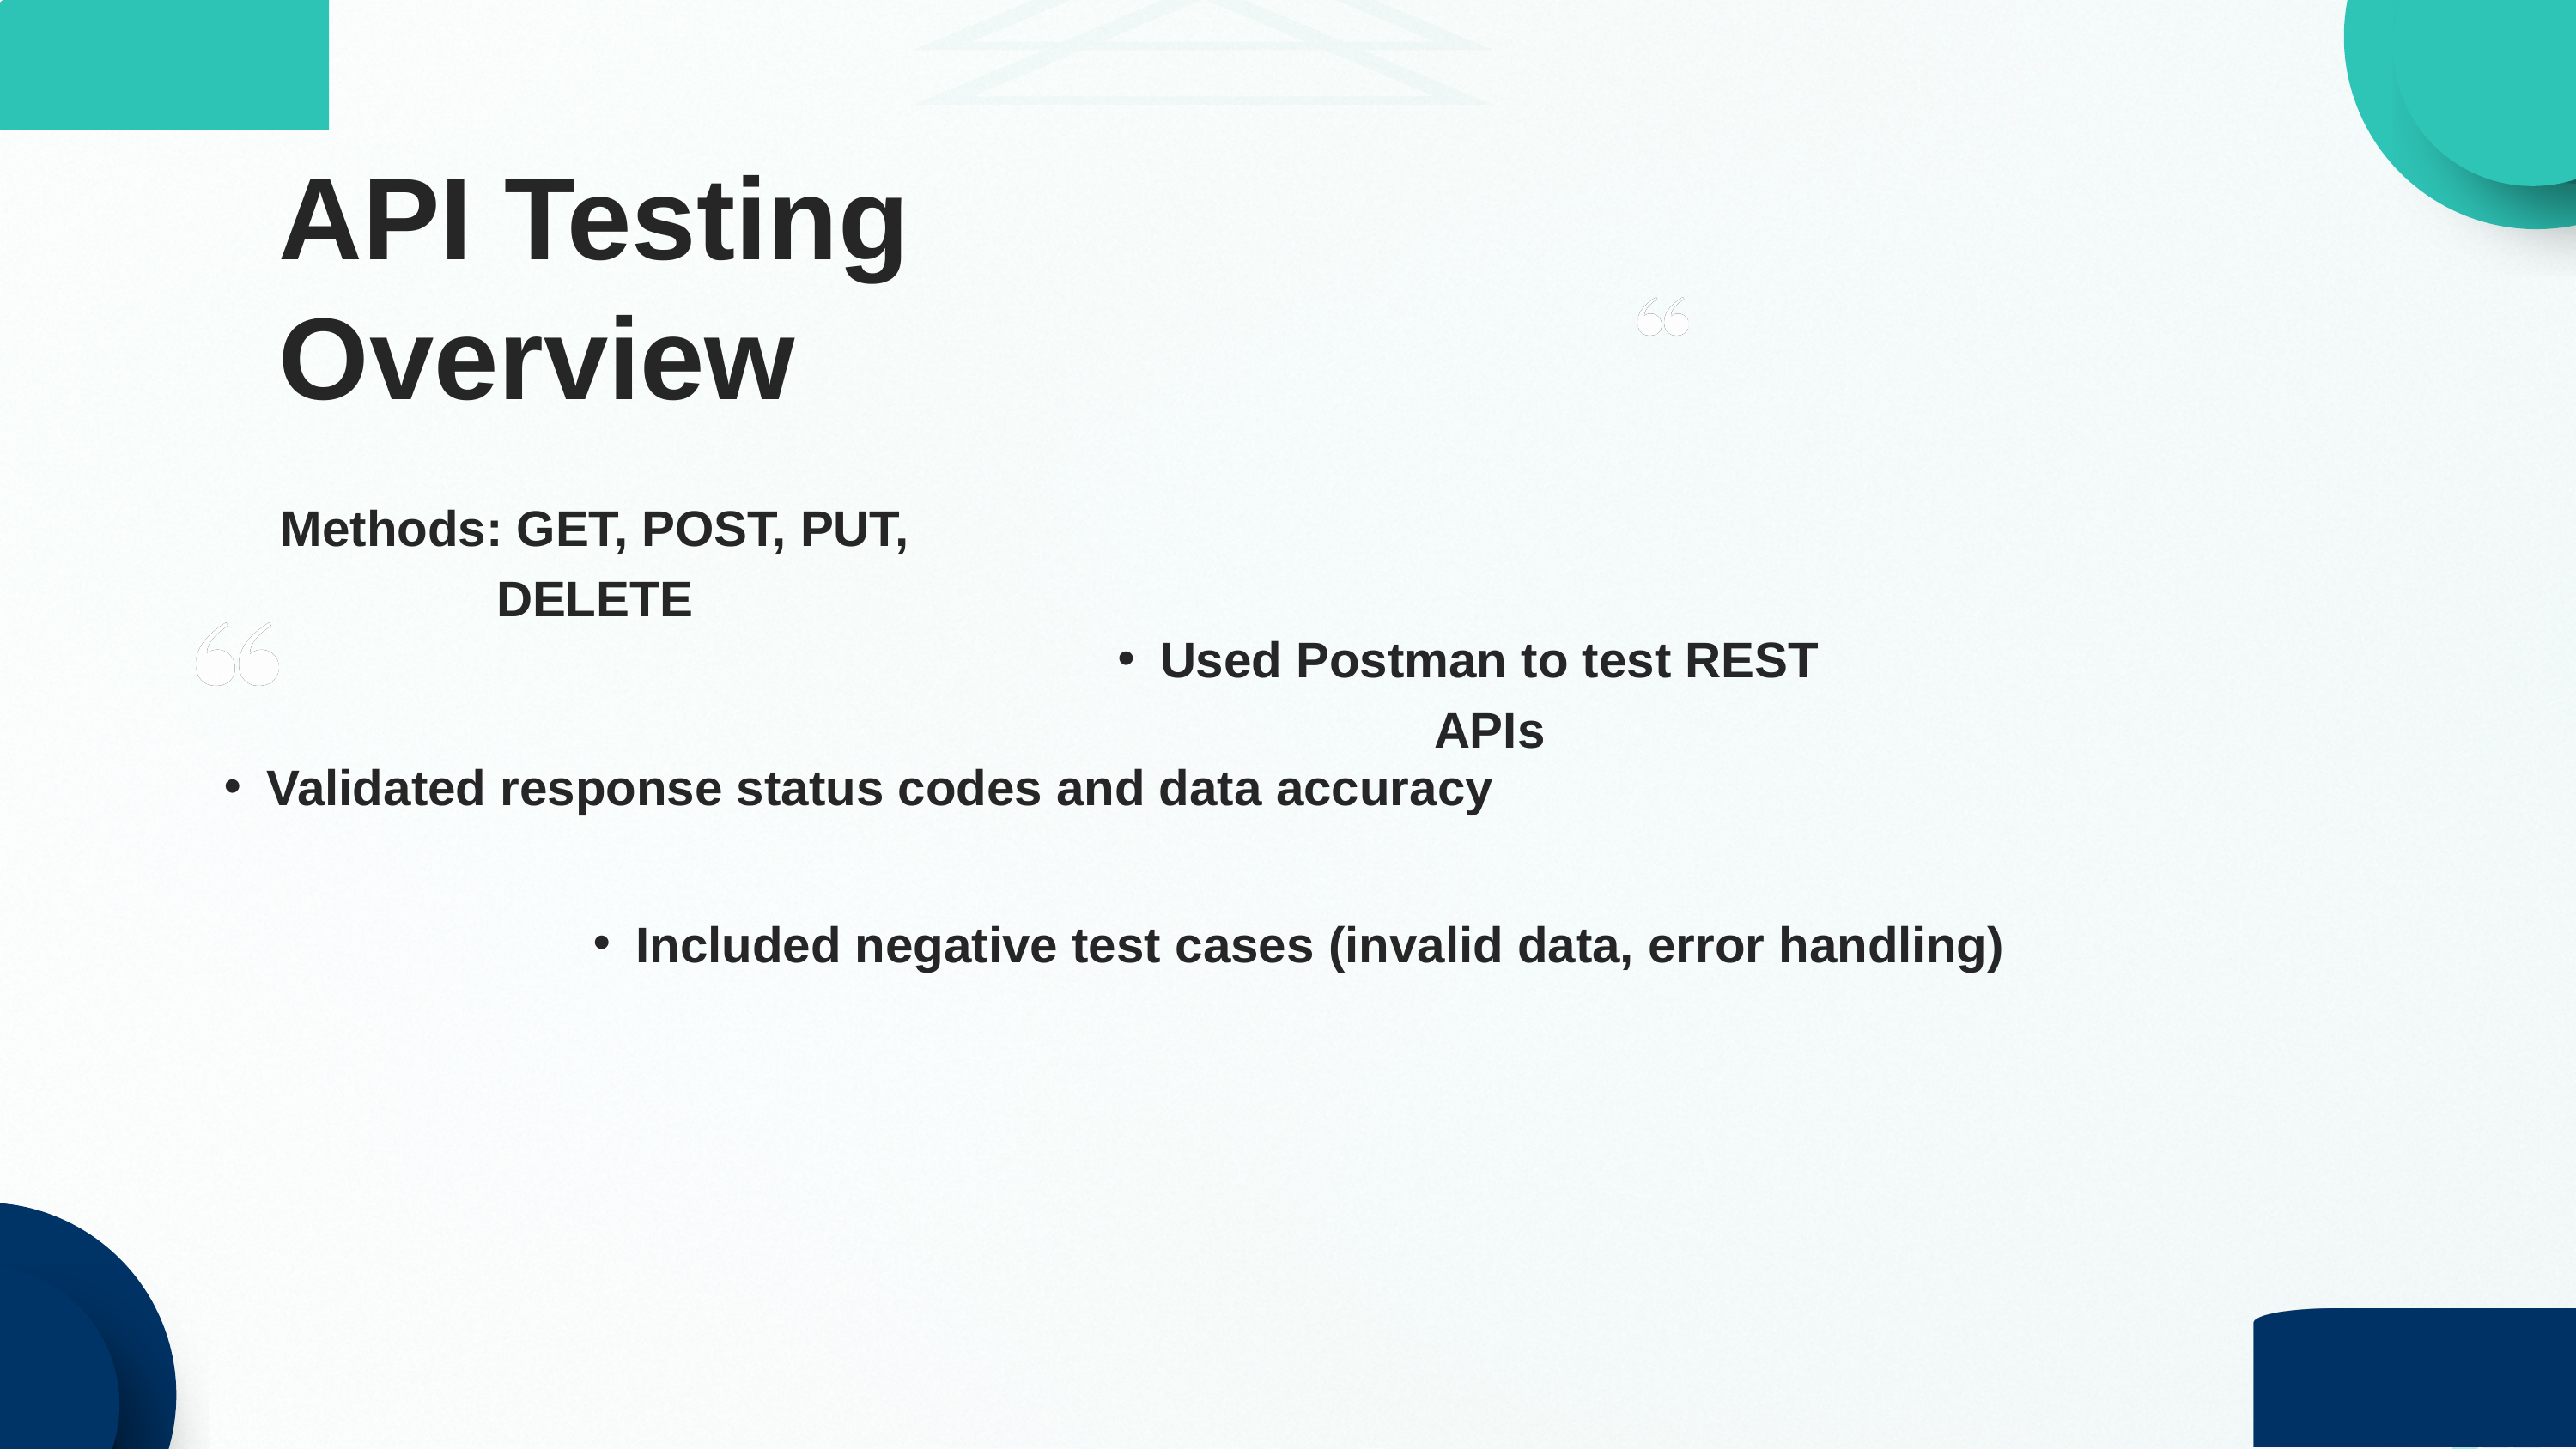

API Testing Overview

Methods: GET, POST, PUT, DELETE
Used Postman to test REST APIs

Validated response status codes and data accuracy
Included negative test cases (invalid data, error handling)